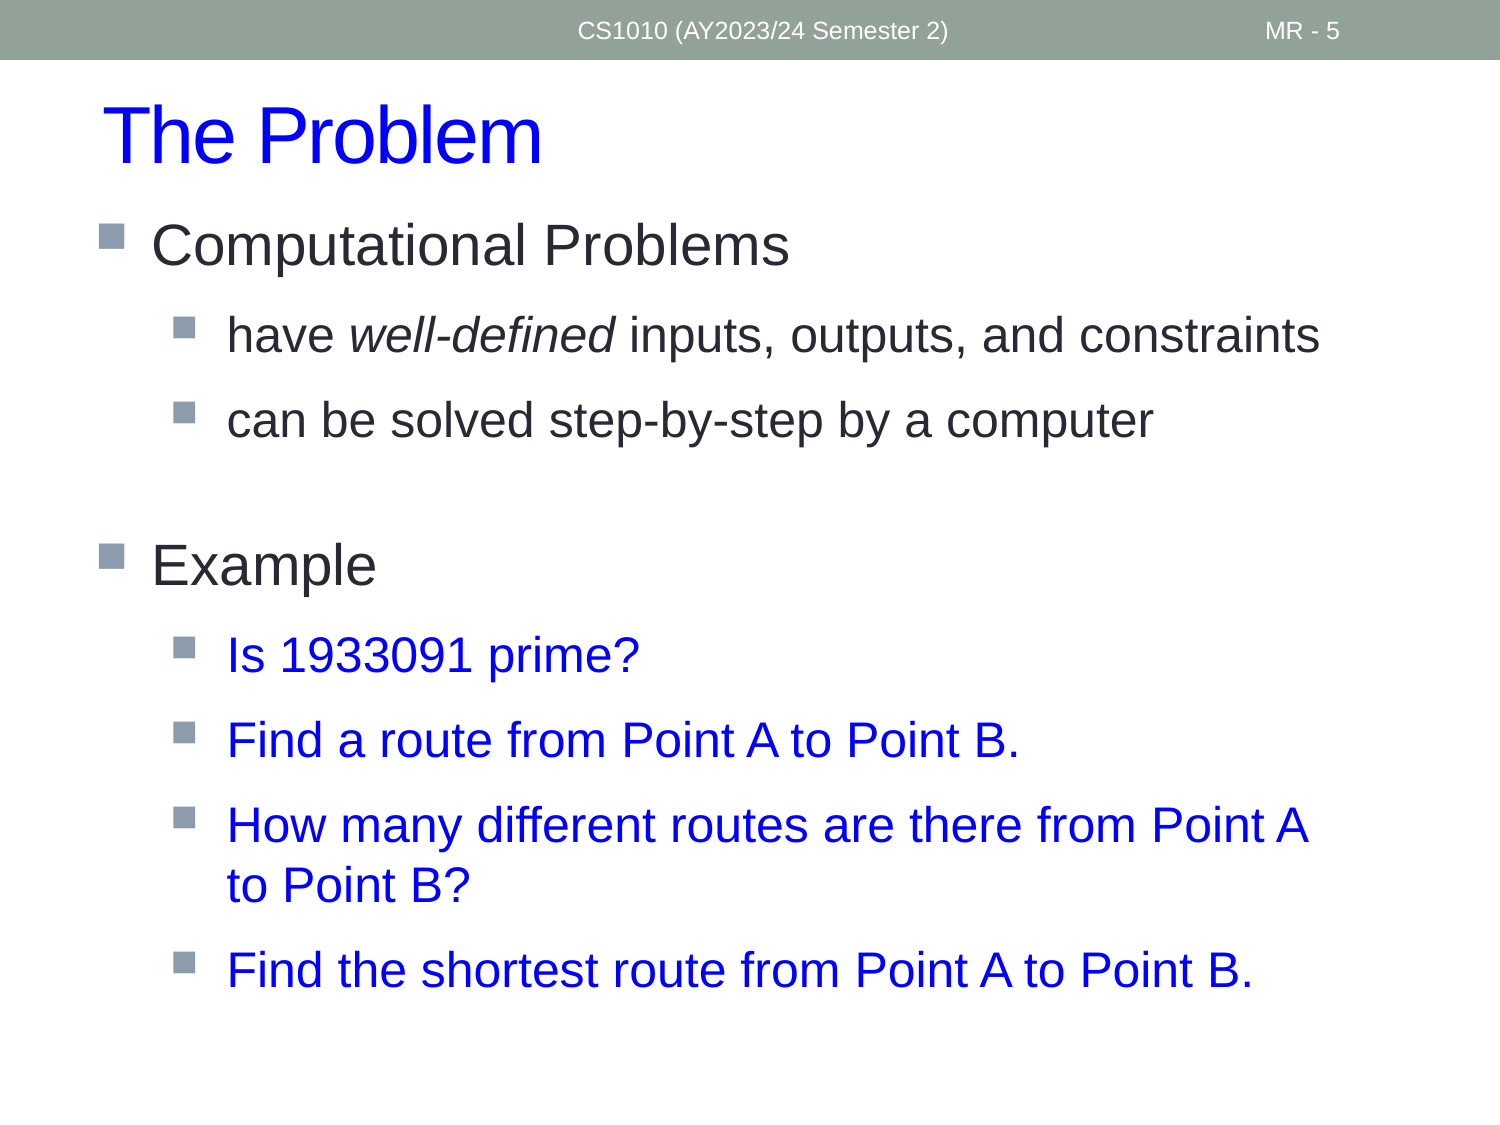

CS1010 (AY2023/24 Semester 2)
MR - 5
# The Problem
Computational Problems
have well-defined inputs, outputs, and constraints
can be solved step-by-step by a computer

Example
Is 1933091 prime?
Find a route from Point A to Point B.
How many different routes are there from Point A to Point B?
Find the shortest route from Point A to Point B.